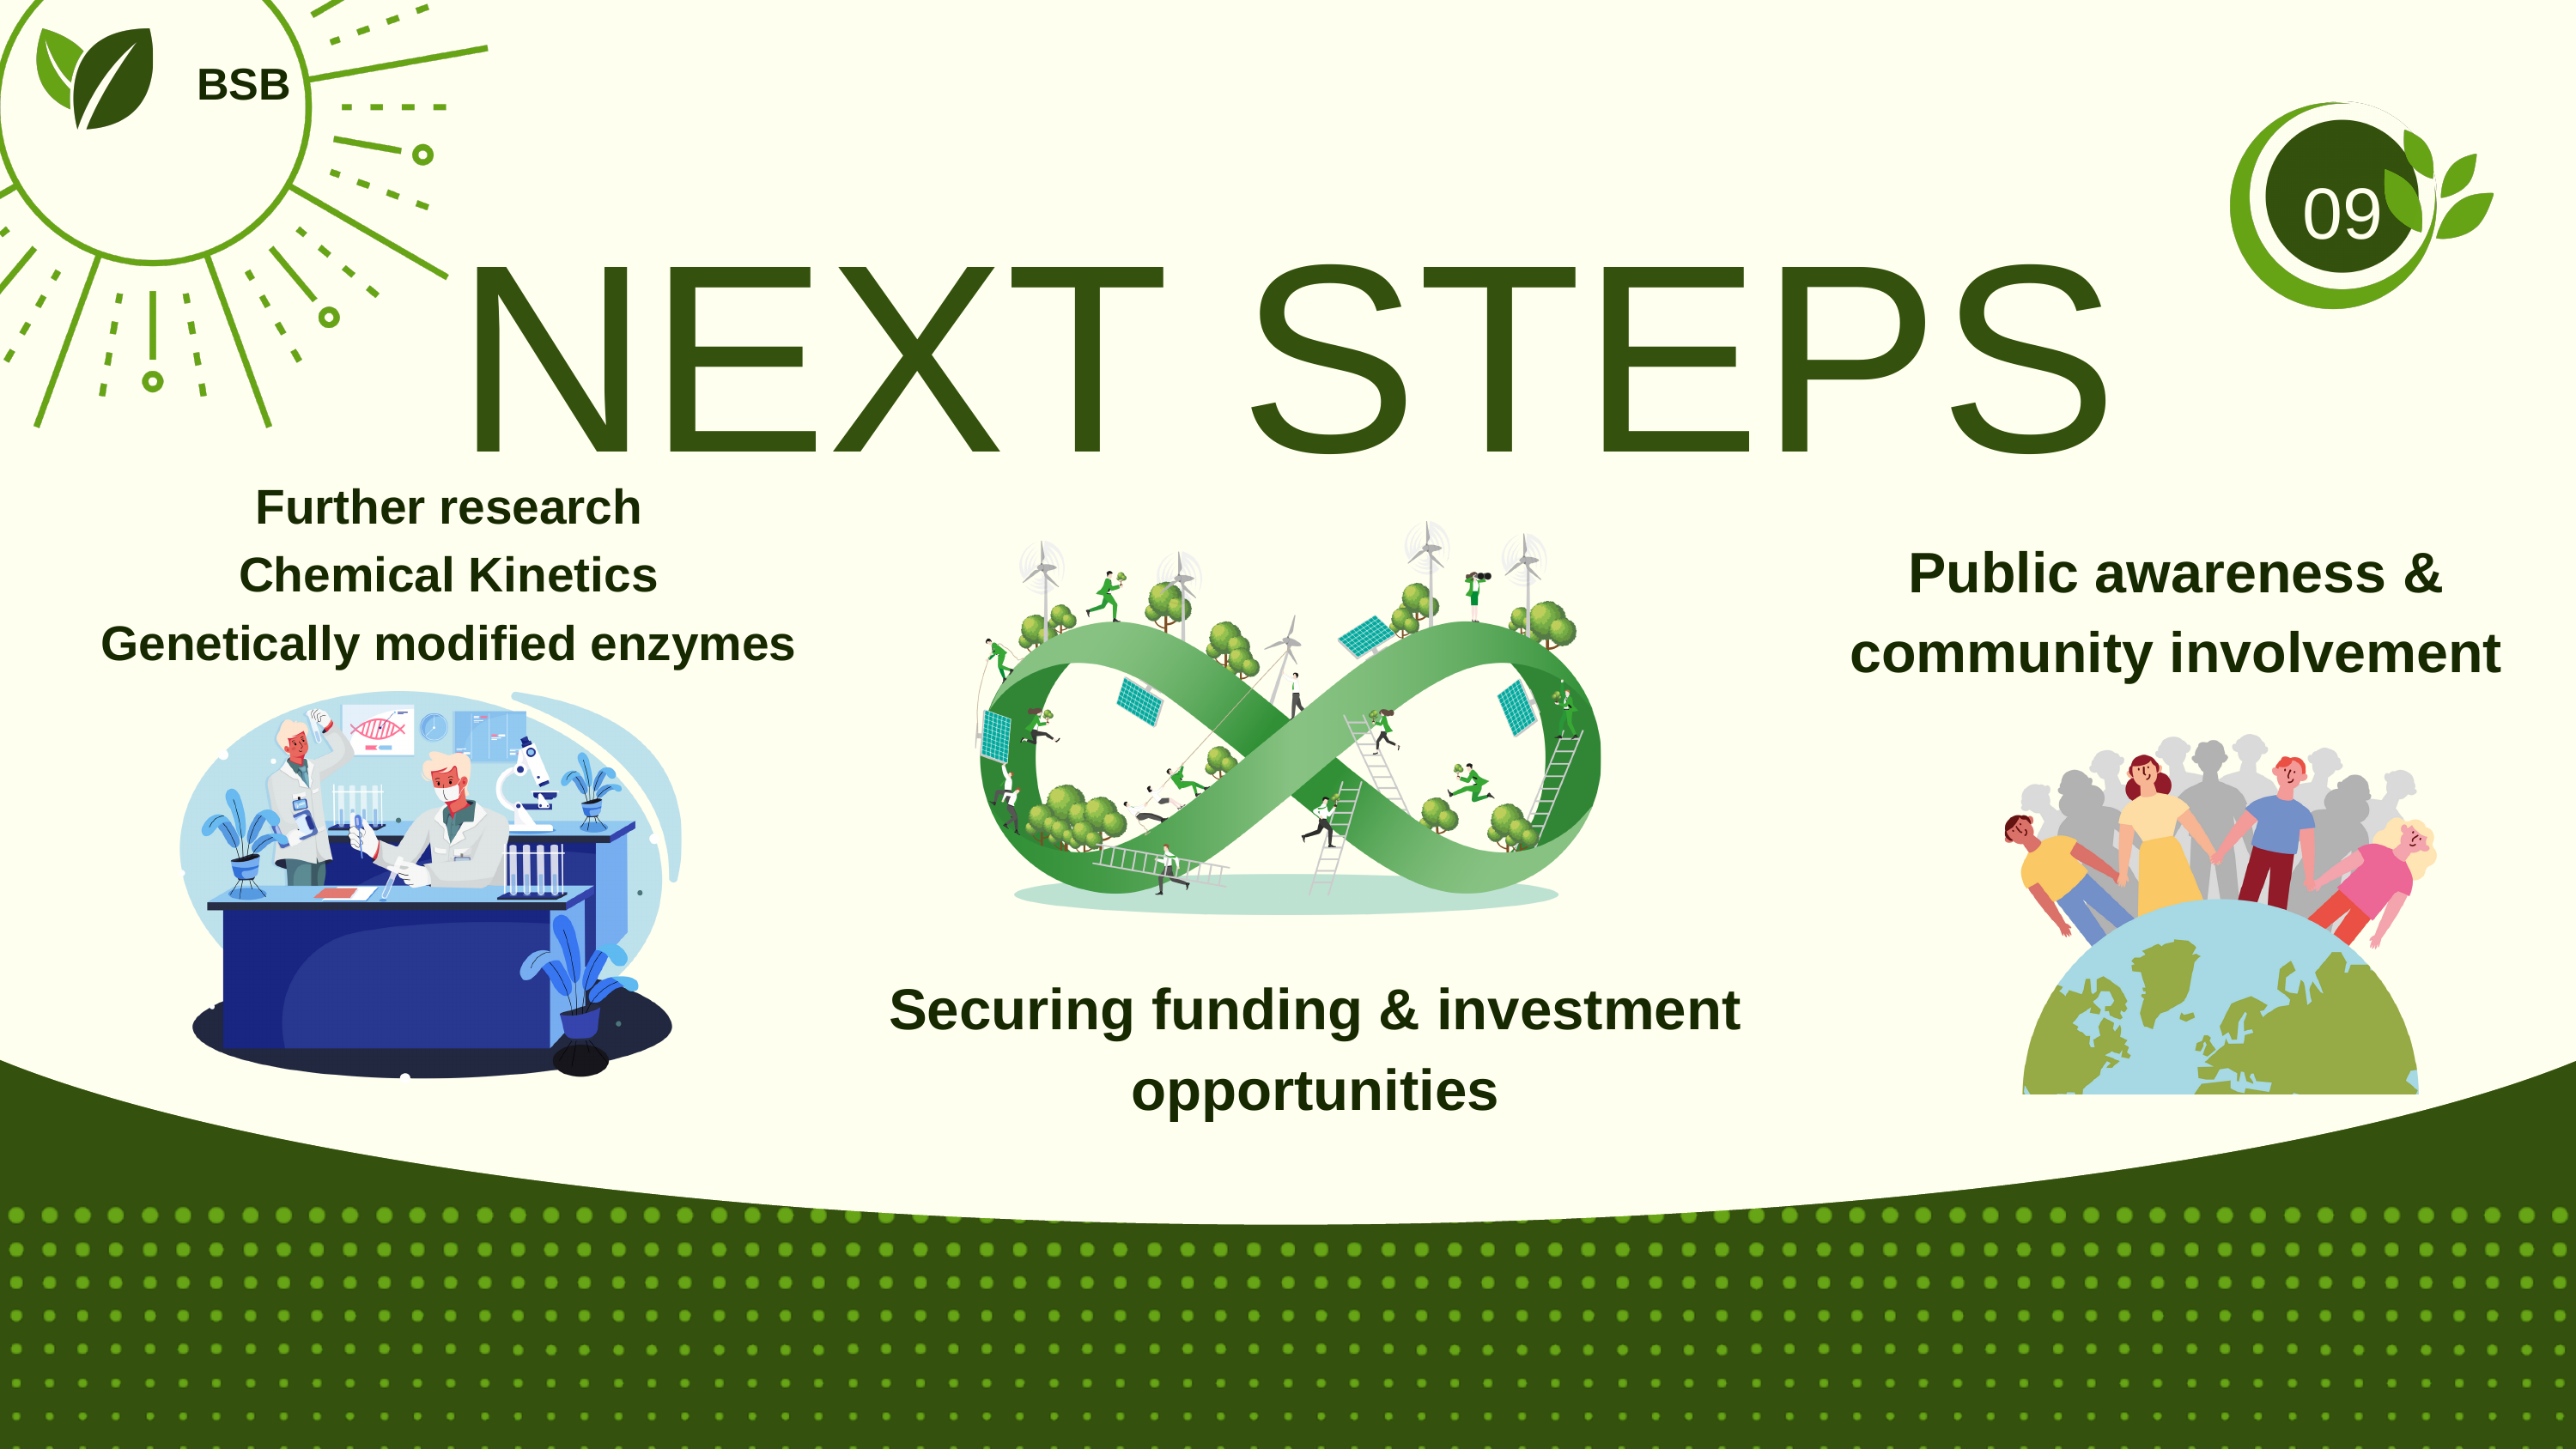

BSB

NEXT STEPS

09

Further research
Chemical Kinetics
Genetically modified enzymes

Public awareness & community involvement

Securing funding & investment opportunities